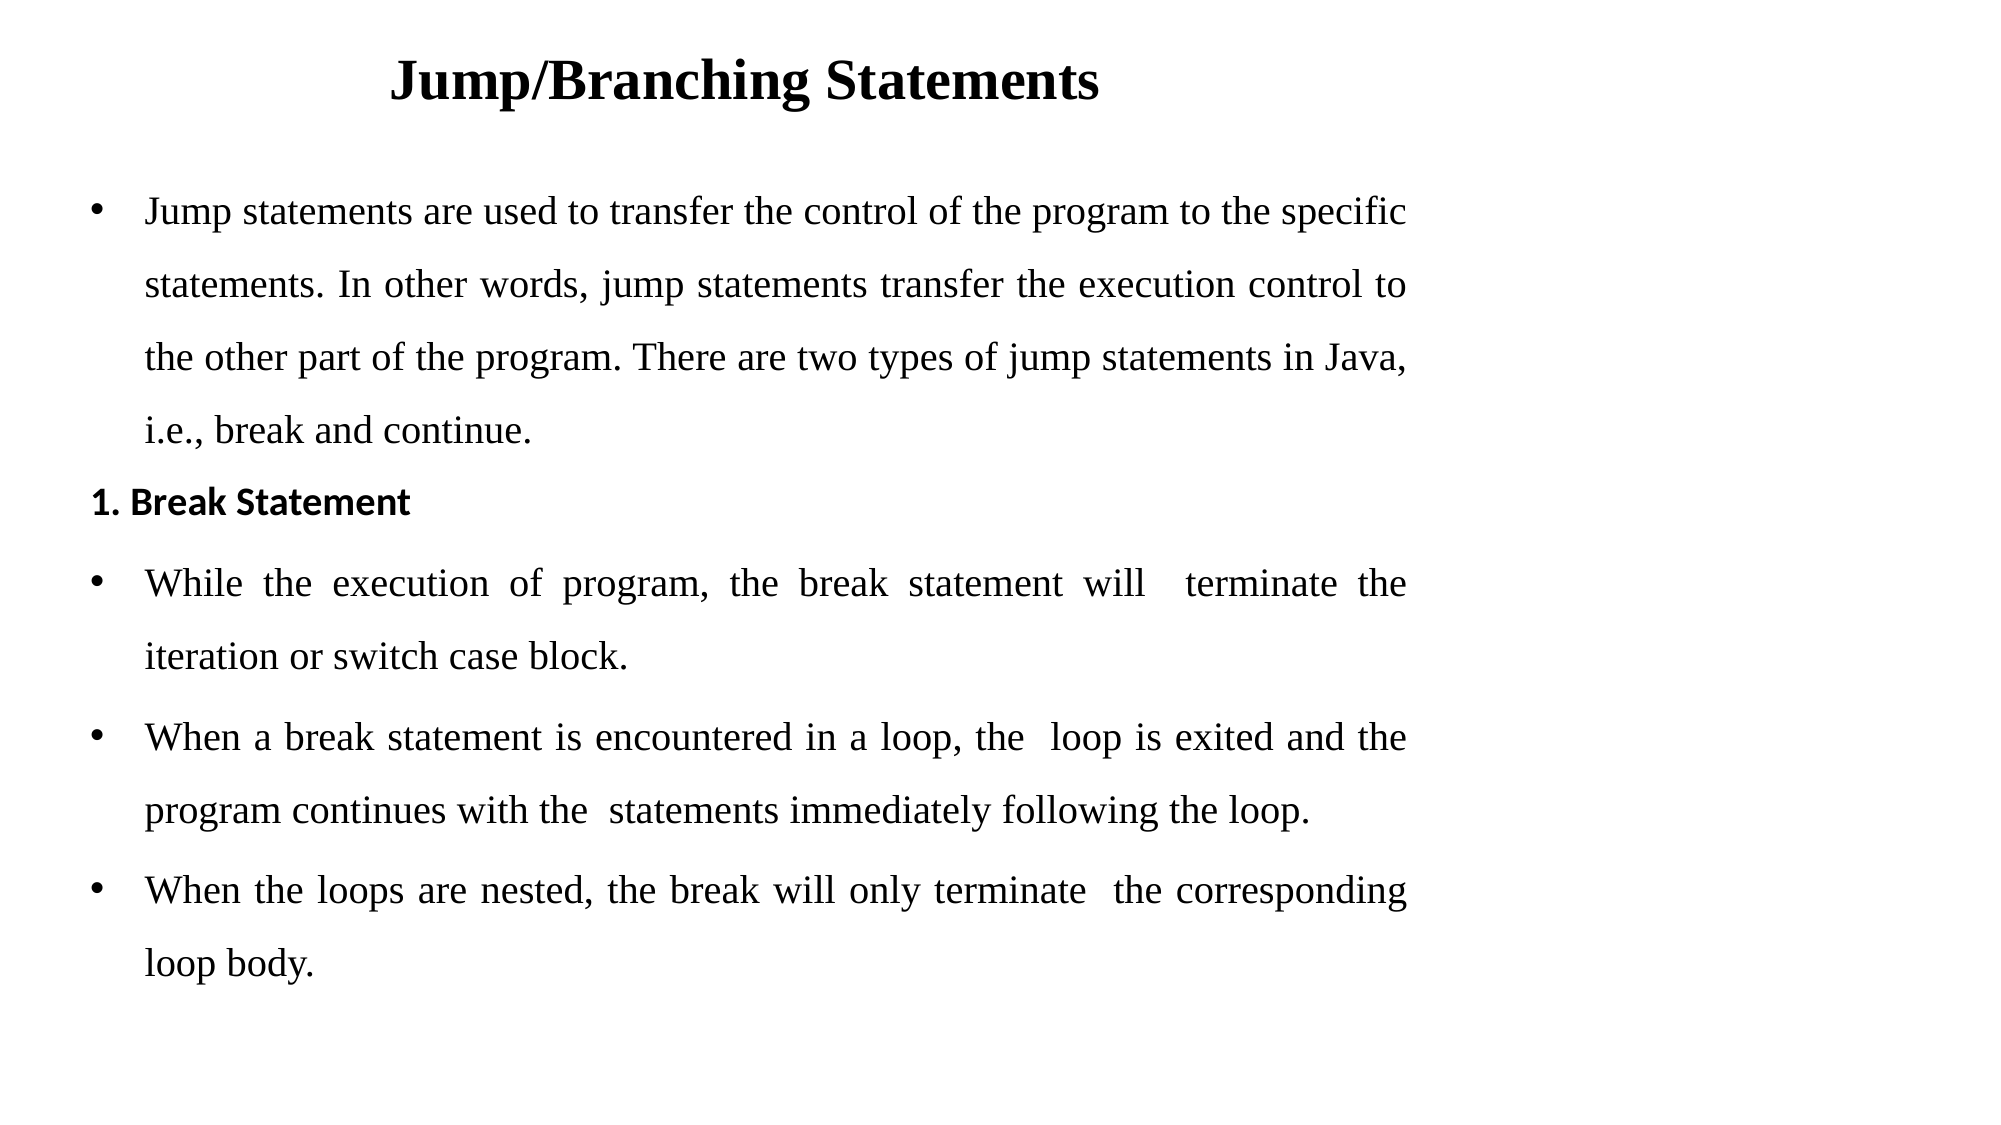

# Jump/Branching Statements
Jump statements are used to transfer the control of the program to the specific statements. In other words, jump statements transfer the execution control to the other part of the program. There are two types of jump statements in Java, i.e., break and continue.
1. Break Statement
While the execution of program, the break statement will  terminate the iteration or switch case block.
When a break statement is encountered in a loop, the  loop is exited and the program continues with the  statements immediately following the loop.
When the loops are nested, the break will only terminate  the corresponding loop body.